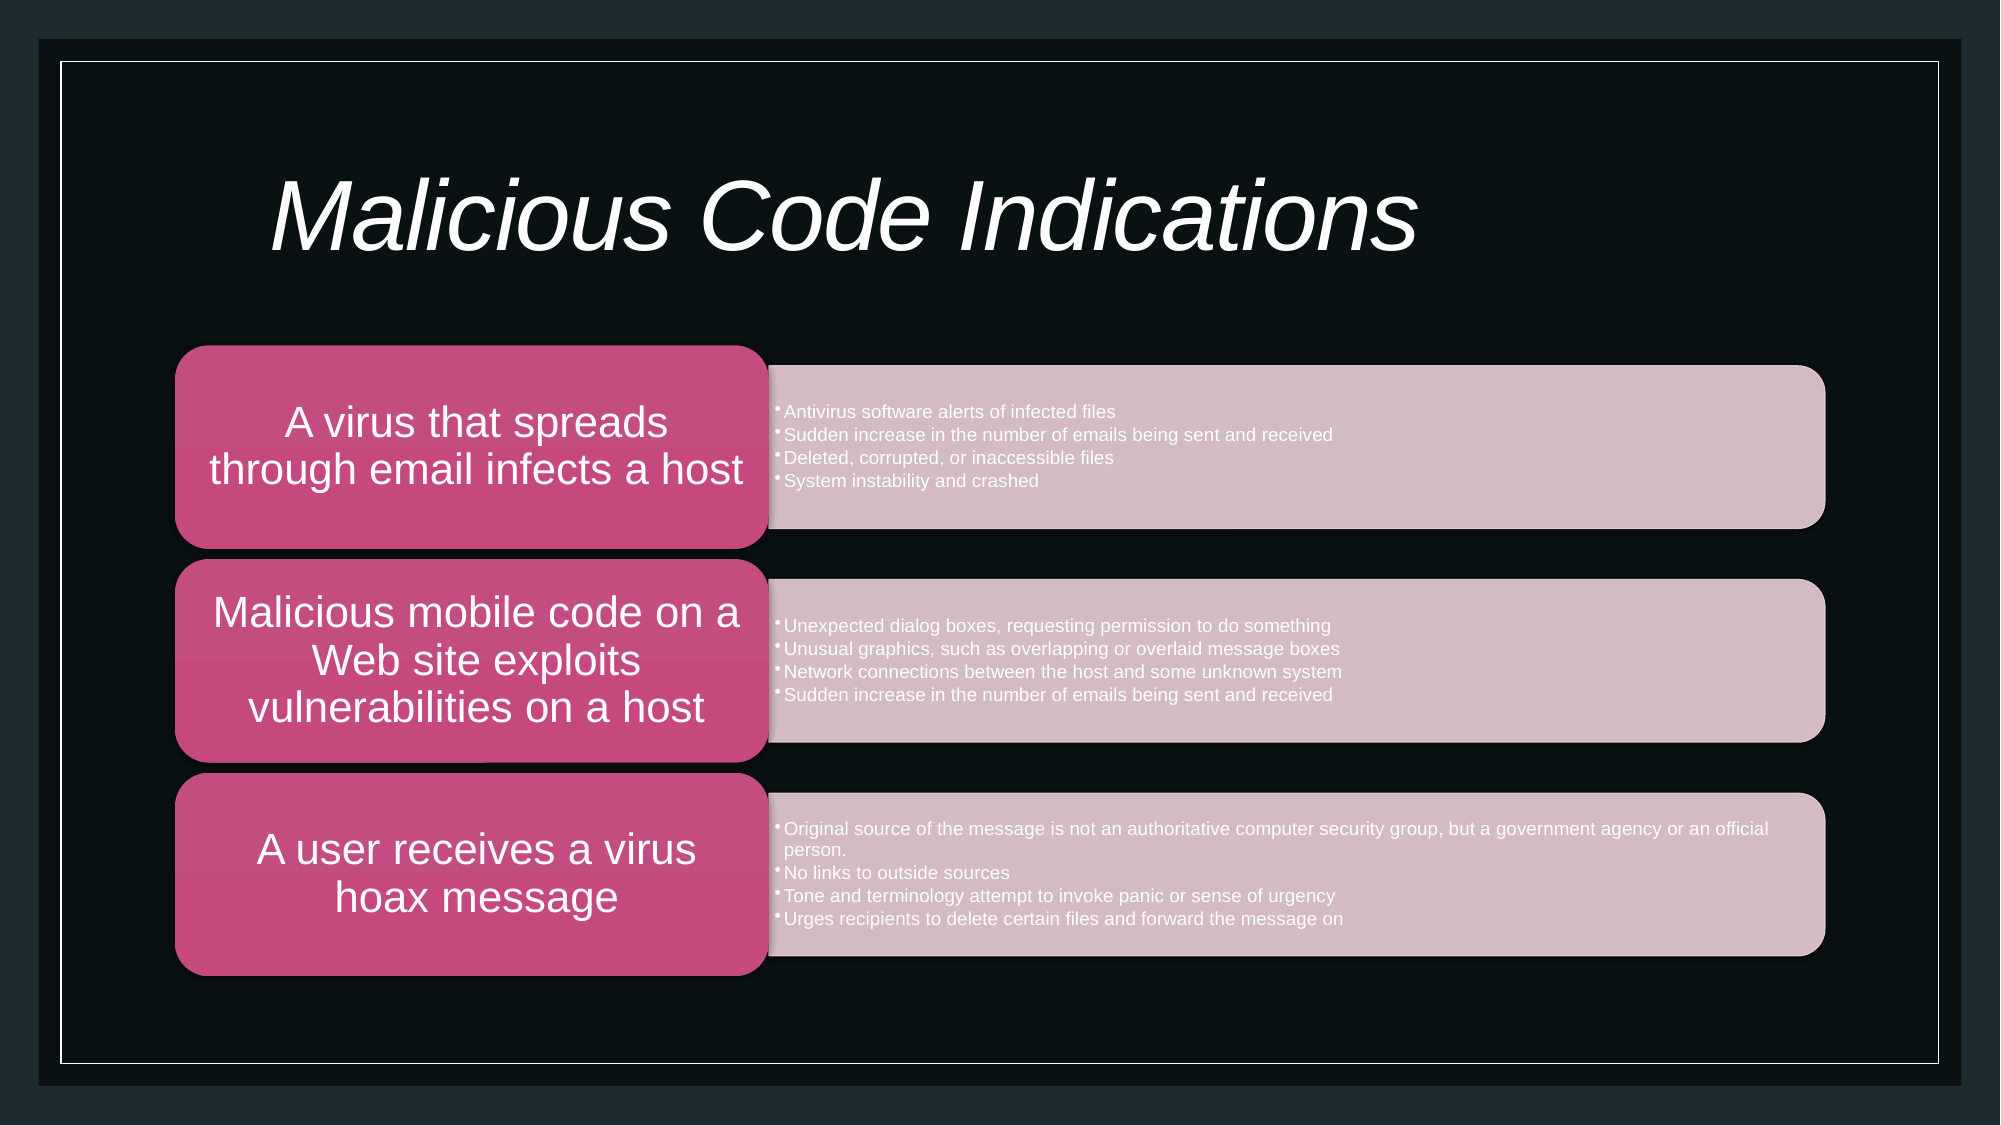

# Malicious Code Indications
Antivirus software alerts of infected files
Sudden increase in the number of emails being sent and received
Deleted, corrupted, or inaccessible files
System instability and crashed
A virus that spreads through email infects a host
Unexpected dialog boxes, requesting permission to do something
Unusual graphics, such as overlapping or overlaid message boxes
Network connections between the host and some unknown system
Sudden increase in the number of emails being sent and received
Malicious mobile code on a Web site exploits vulnerabilities on a host
Original source of the message is not an authoritative computer security group, but a government agency or an official person.
No links to outside sources
Tone and terminology attempt to invoke panic or sense of urgency
Urges recipients to delete certain files and forward the message on
A user receives a virus hoax message